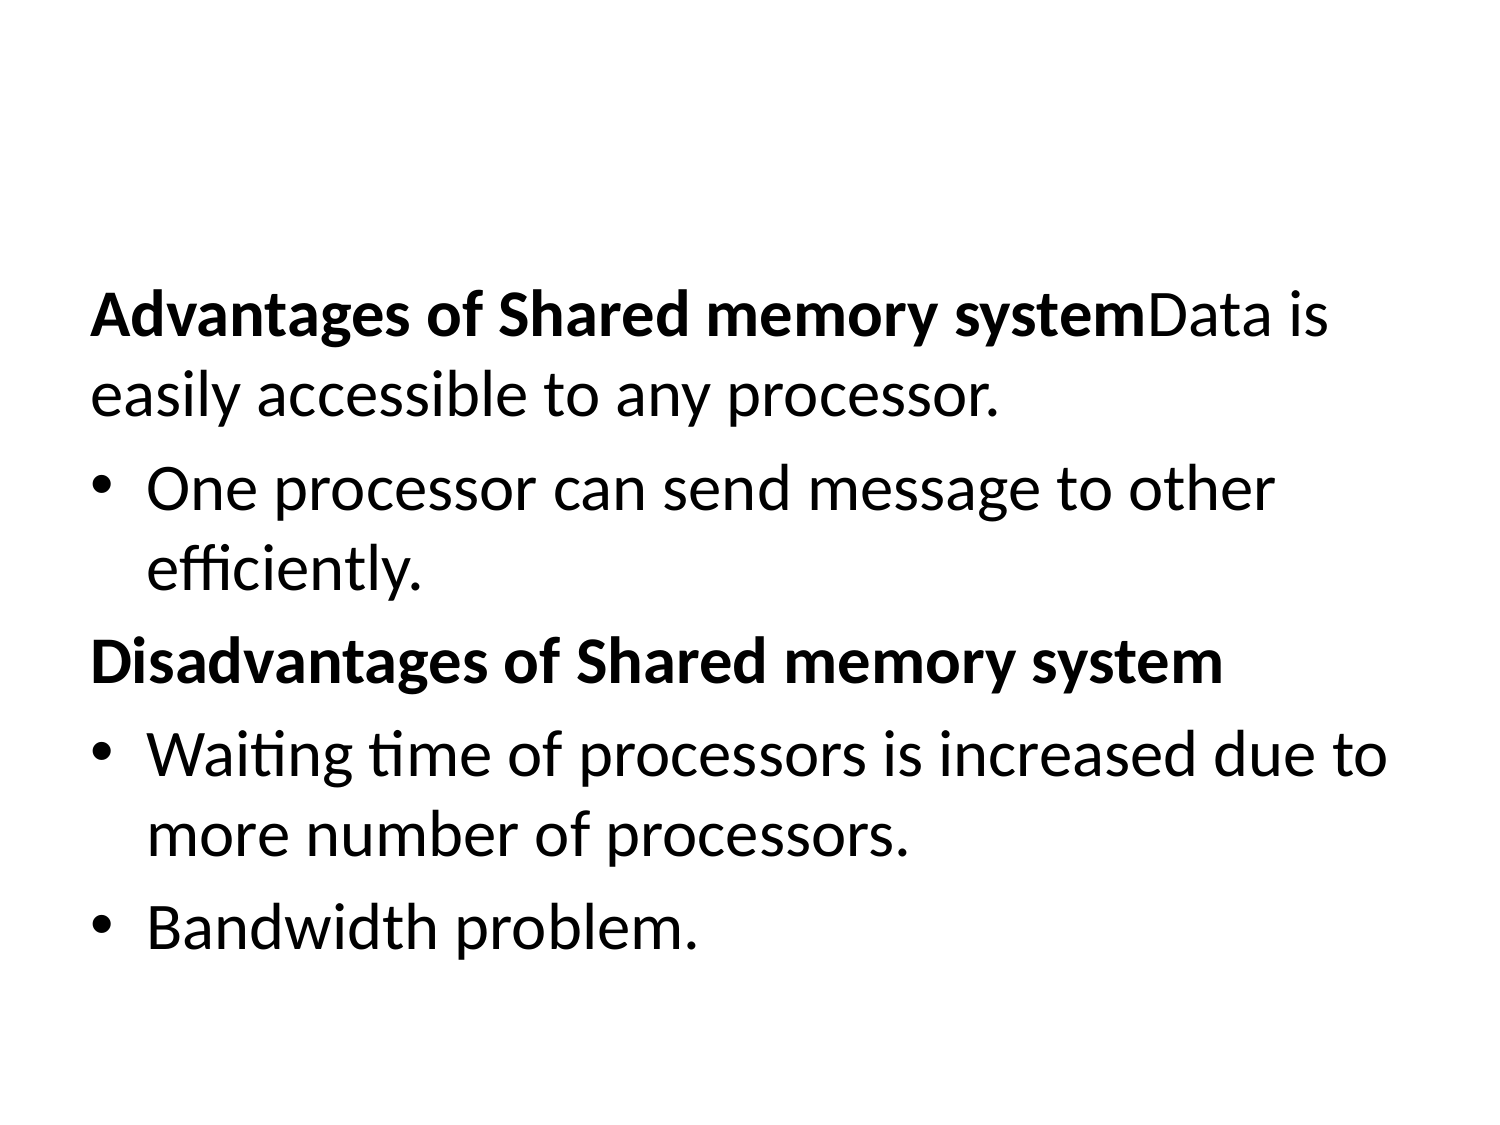

Advantages of Shared memory systemData is easily accessible to any processor.
One processor can send message to other efficiently.
Disadvantages of Shared memory system
Waiting time of processors is increased due to more number of processors.
Bandwidth problem.